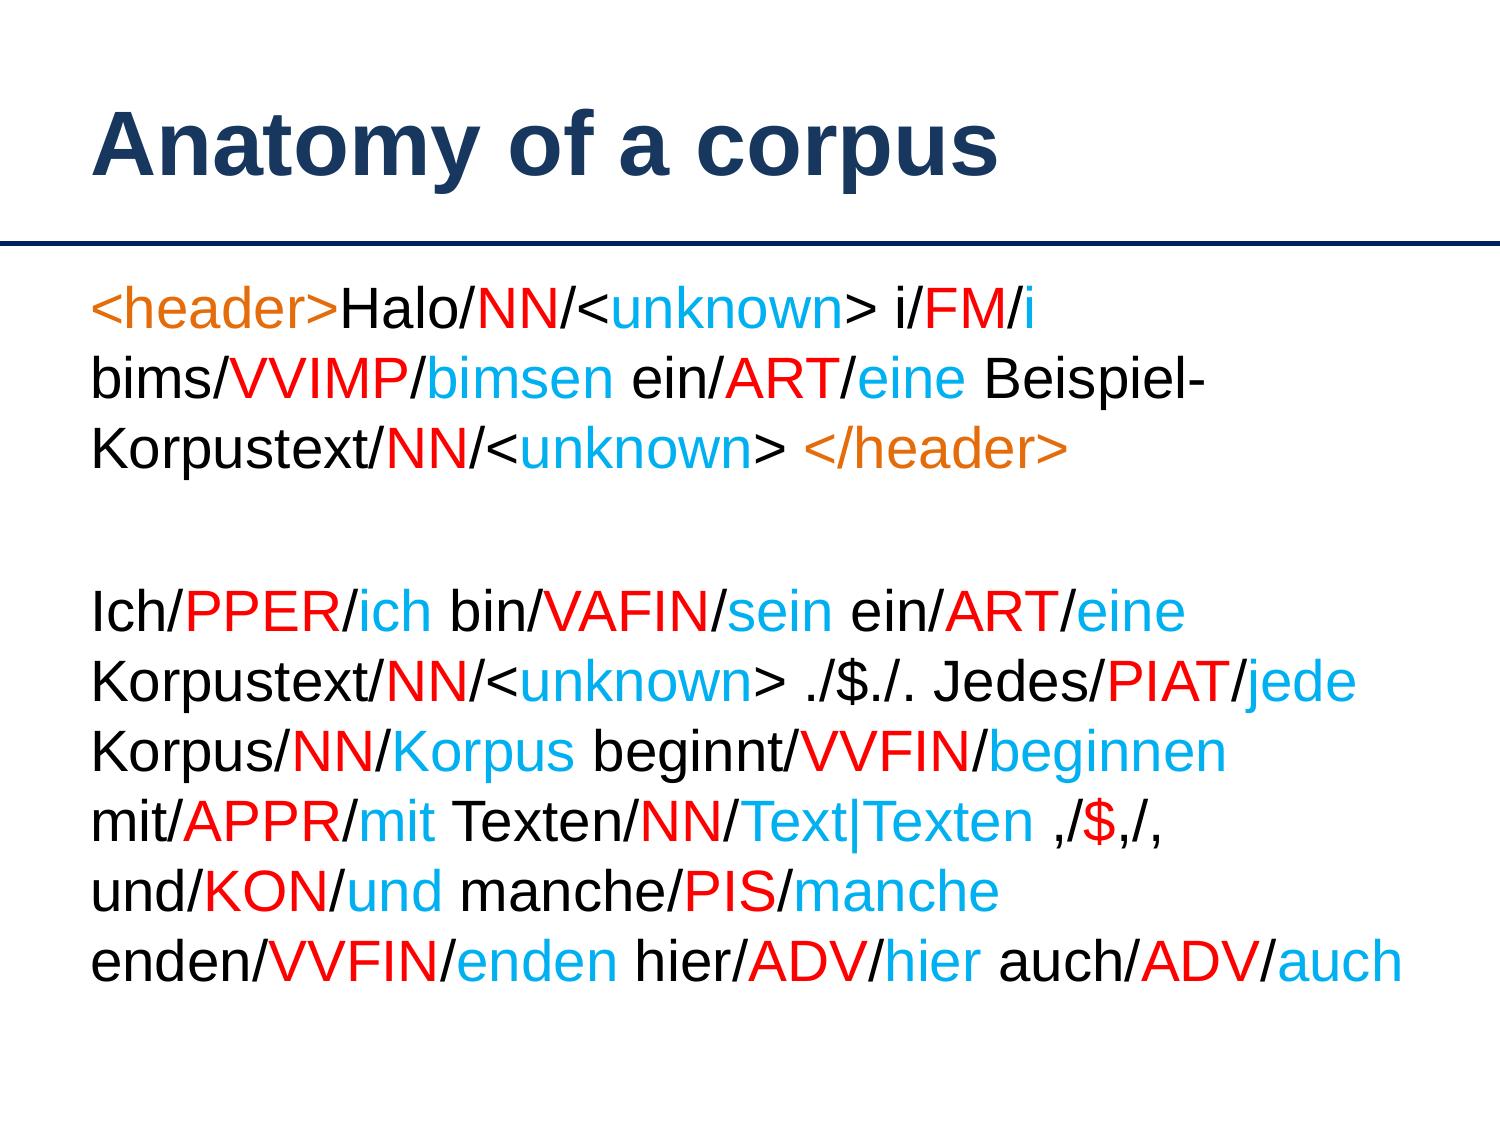

# Anatomy of a corpus
<header>Halo/NN/<unknown> i/FM/i bims/VVIMP/bimsen ein/ART/eine Beispiel-Korpustext/NN/<unknown> </header>

Ich/PPER/ich bin/VAFIN/sein ein/ART/eine Korpustext/NN/<unknown> ./$./. Jedes/PIAT/jede Korpus/NN/Korpus beginnt/VVFIN/beginnen mit/APPR/mit Texten/NN/Text|Texten ,/$,/, und/KON/und manche/PIS/manche enden/VVFIN/enden hier/ADV/hier auch/ADV/auch